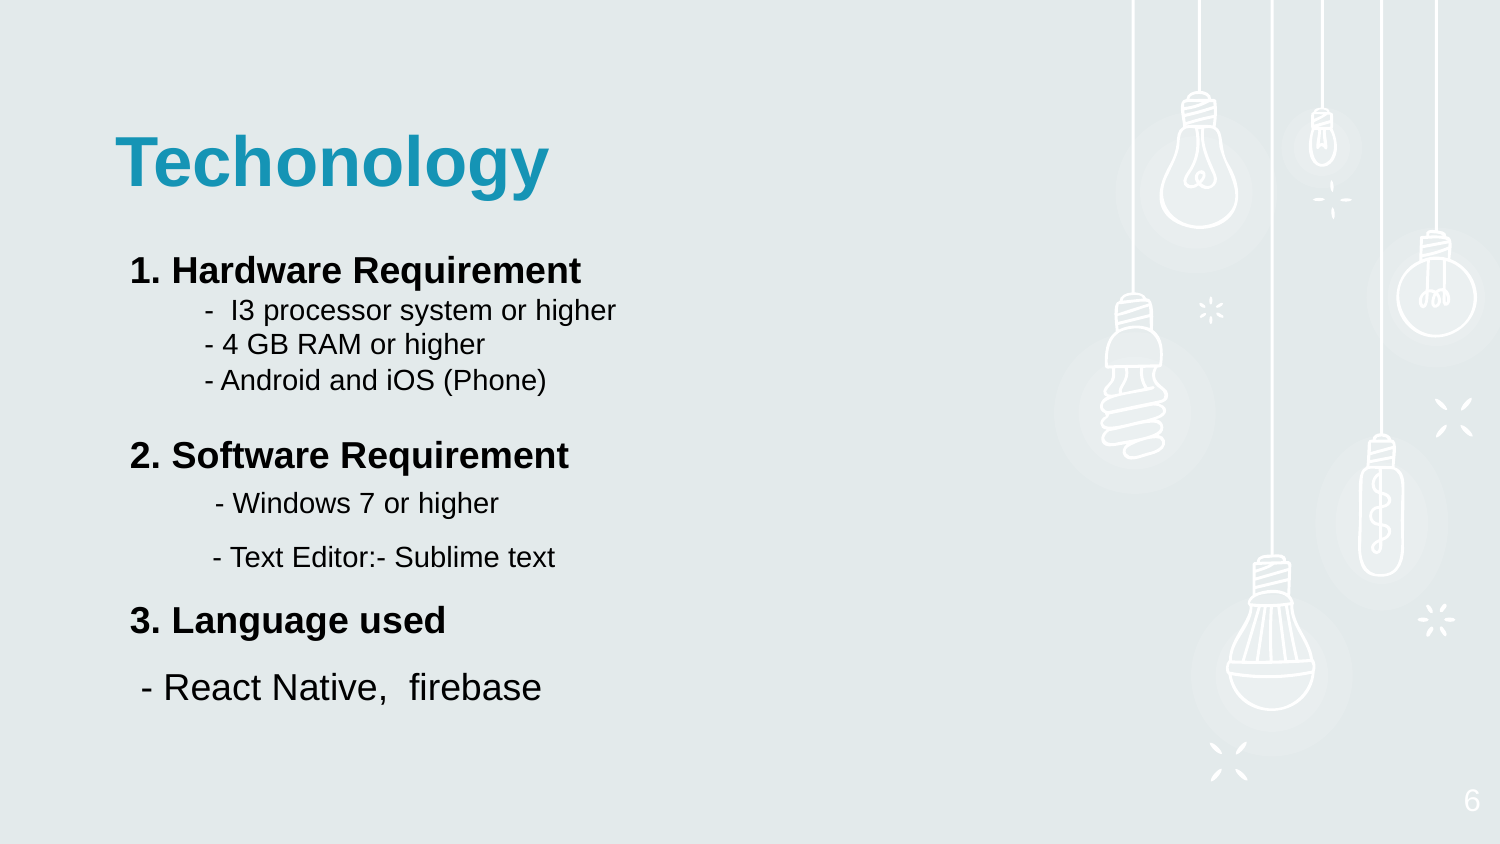

Techonology

1. Hardware Requirement
         -  I3 processor system or higher
         - 4 GB RAM or higher
         - Android and iOS (Phone)

2. Software Requirement
          - Windows 7 or higher
          - Text Editor:- Sublime text
3. Language used
 - React Native,  firebase

6